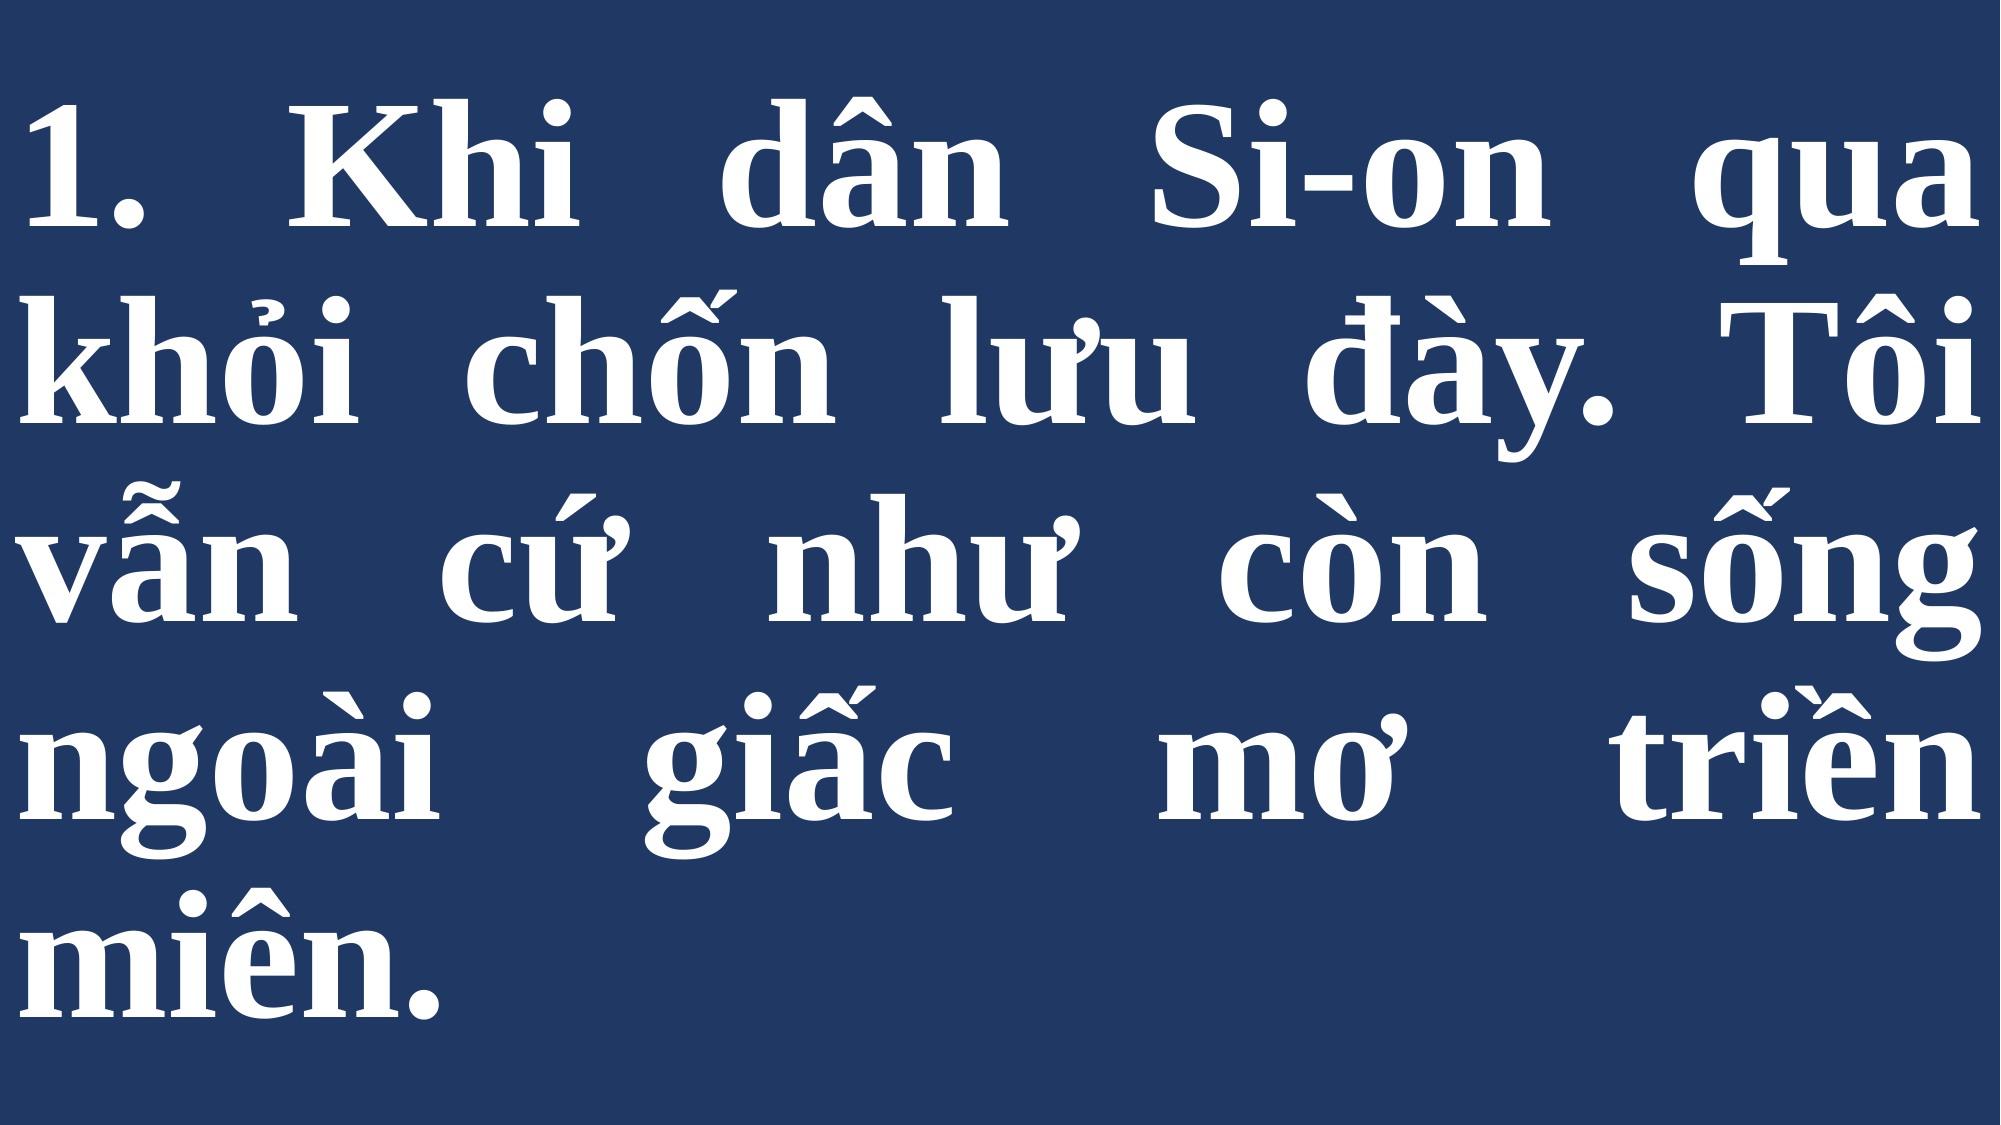

# 1. Khi dân Si-on qua khỏi chốn lưu đày. Tôi vẫn cứ như còn sống ngoài giấc mơ triền miên.